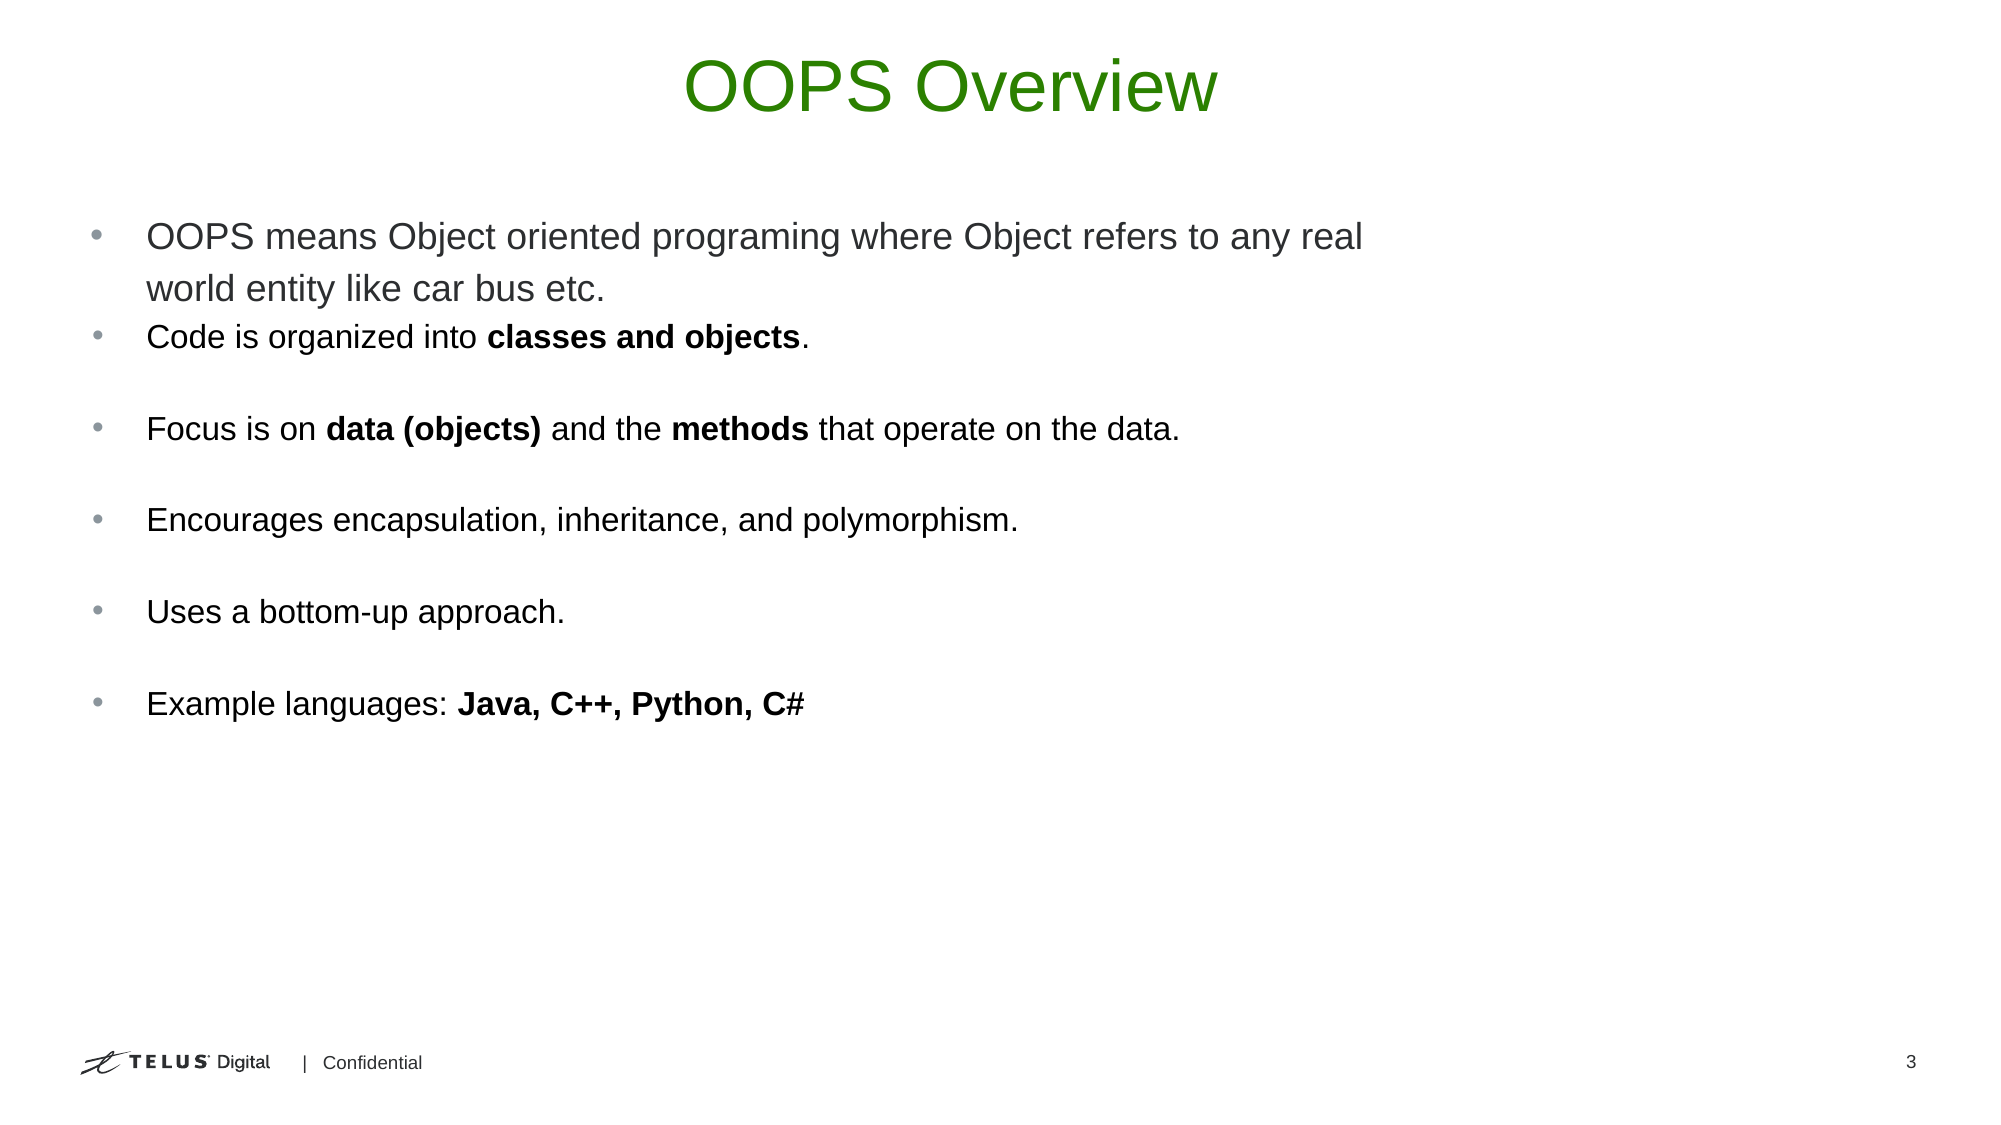

# OOPS Overview
OOPS means Object oriented programing where Object refers to any real world entity like car bus etc.
Code is organized into classes and objects.
Focus is on data (objects) and the methods that operate on the data.
Encourages encapsulation, inheritance, and polymorphism.
Uses a bottom-up approach.
Example languages: Java, C++, Python, C#